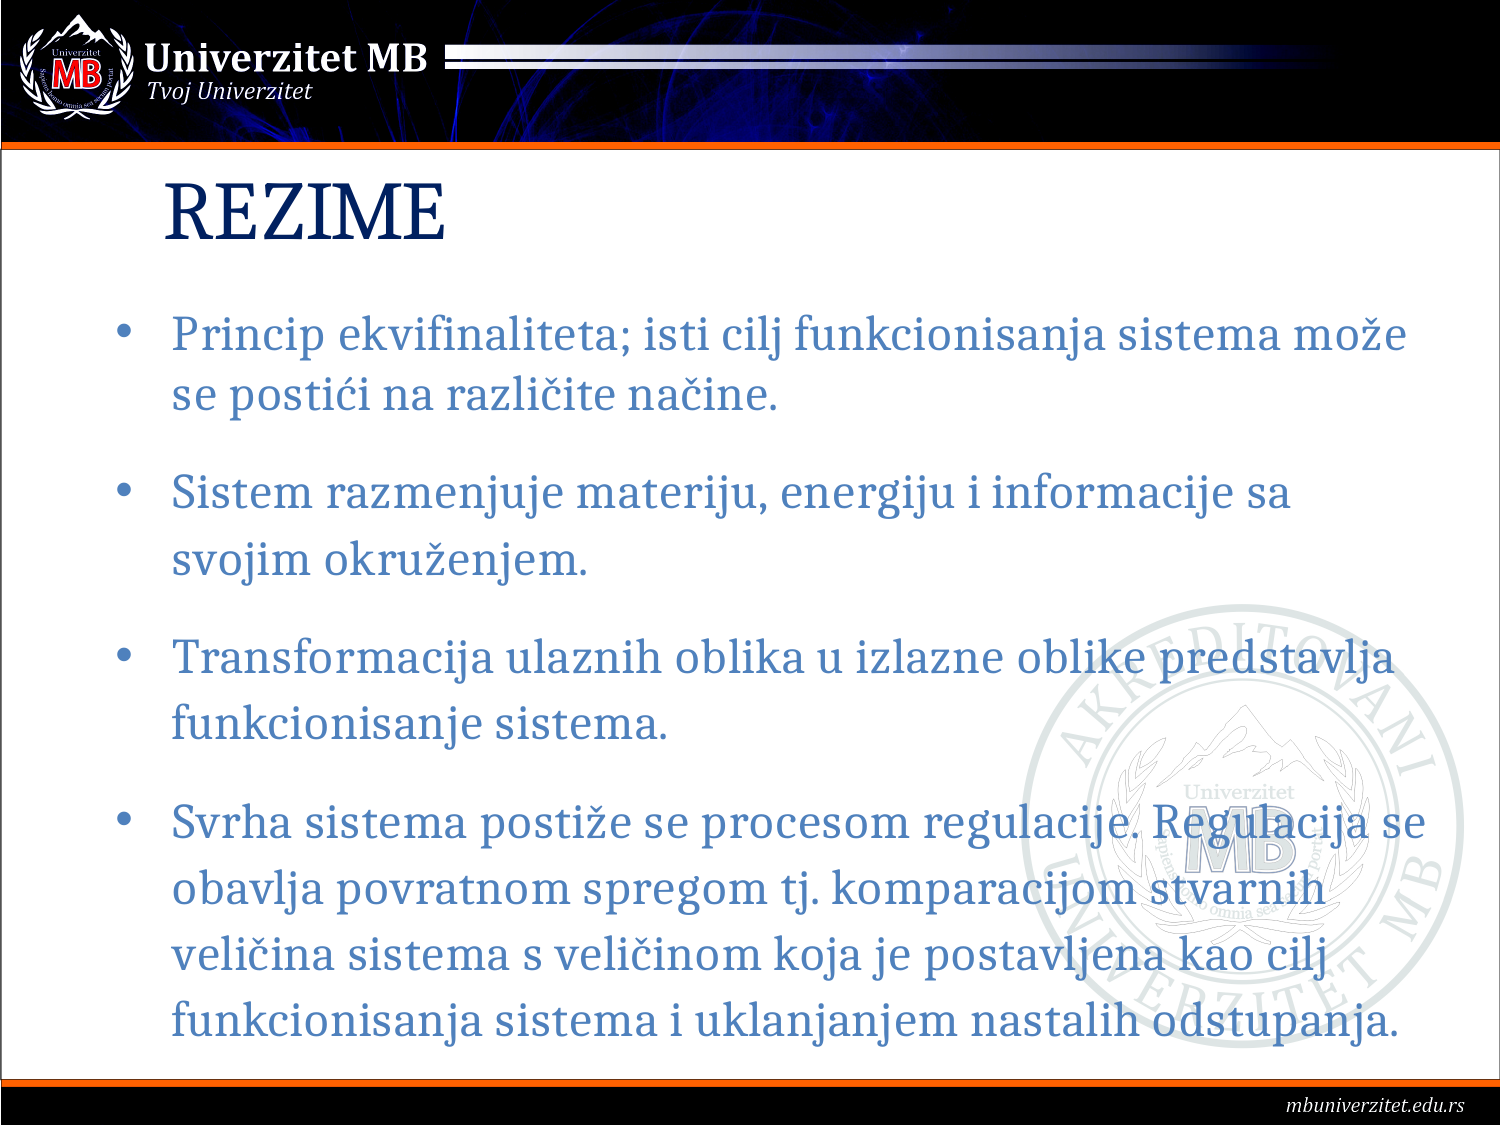

REZIME
Princip ekvifinaliteta; isti cilj funkcionisanja sistema može se postići na različite načine.
Sistem razmenjuje materiju, energiju i informacije sa svojim okruženjem.
Transformacija ulaznih oblika u izlazne oblike predstavlja funkcionisanje sistema.
Svrha sistema postiže se procesom regulacije. Regulacija se obavlja povratnom spregom tj. komparacijom stvarnih veličina sistema s veličinom koja je postavljena kao cilj funkcionisanja sistema i uklanjanjem nastalih odstupanja.